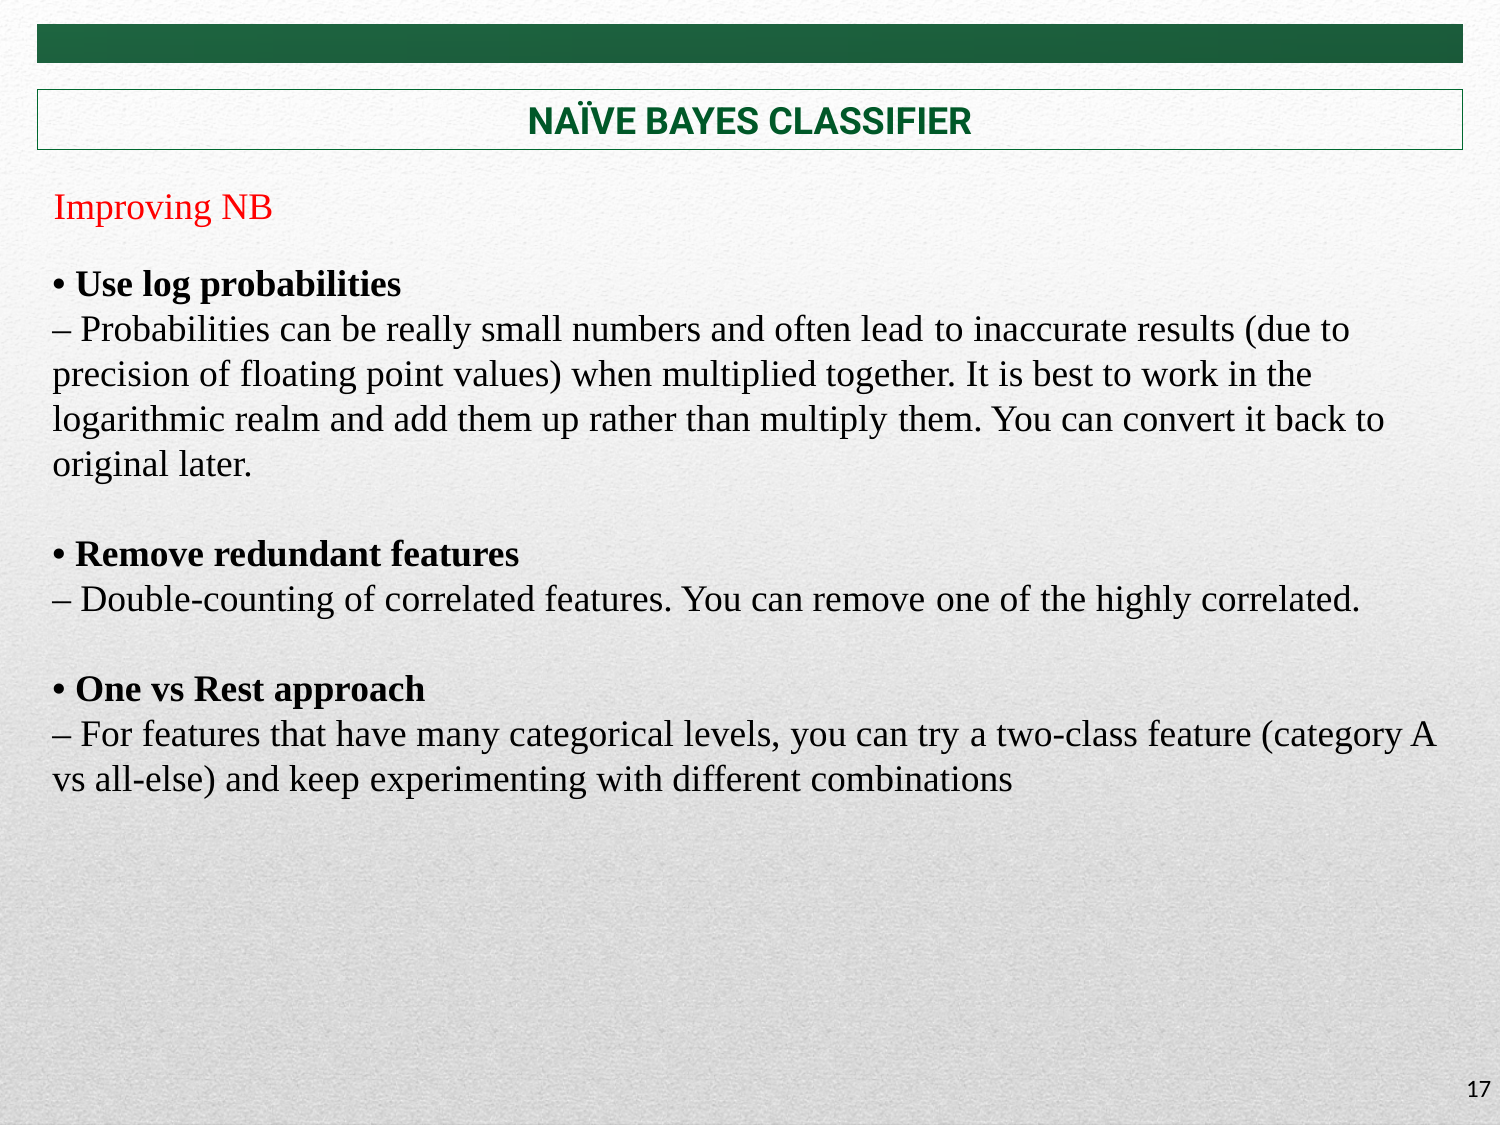

# NAÏVE BAYES CLASSIFIER
Improving NB
• Use log probabilities
– Probabilities can be really small numbers and often lead to inaccurate results (due to precision of floating point values) when multiplied together. It is best to work in the
logarithmic realm and add them up rather than multiply them. You can convert it back to original later.

• Remove redundant features
– Double-counting of correlated features. You can remove one of the highly correlated.

• One vs Rest approach
– For features that have many categorical levels, you can try a two-class feature (category A vs all-else) and keep experimenting with different combinations
17